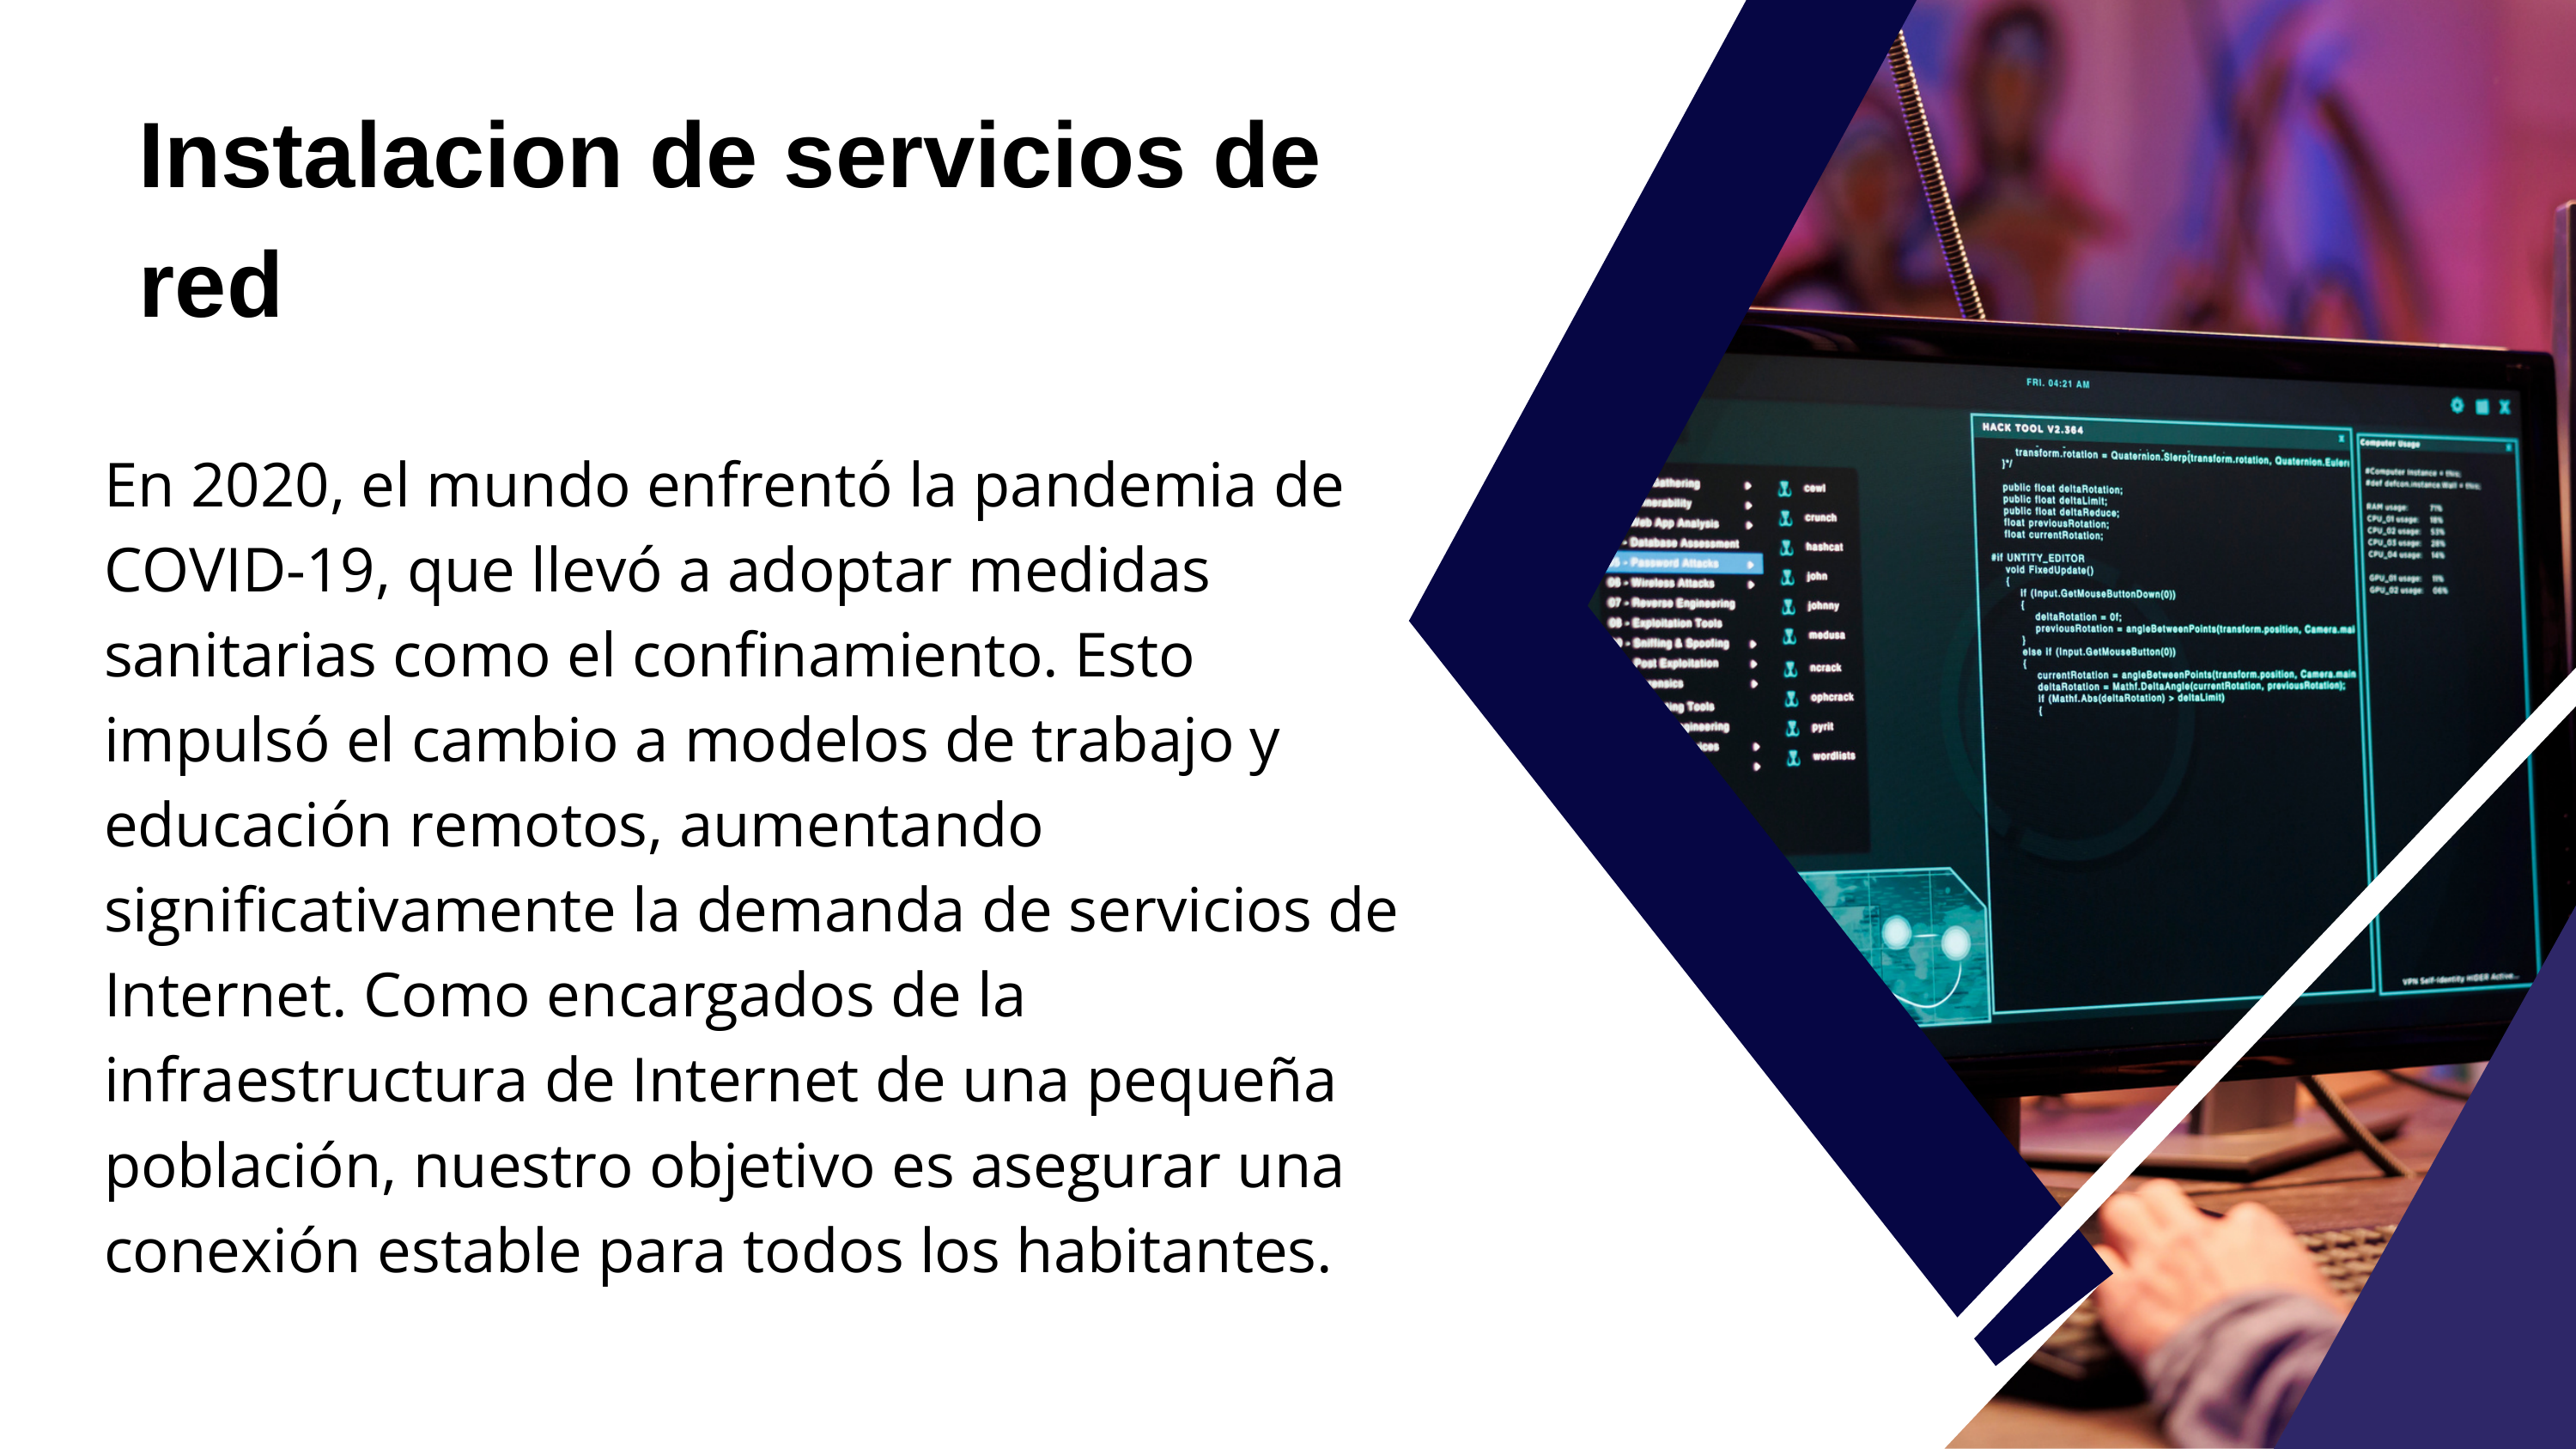

Instalacion de servicios de red

En 2020, el mundo enfrentó la pandemia de COVID-19, que llevó a adoptar medidas sanitarias como el confinamiento. Esto impulsó el cambio a modelos de trabajo y educación remotos, aumentando significativamente la demanda de servicios de Internet. Como encargados de la infraestructura de Internet de una pequeña población, nuestro objetivo es asegurar una conexión estable para todos los habitantes.